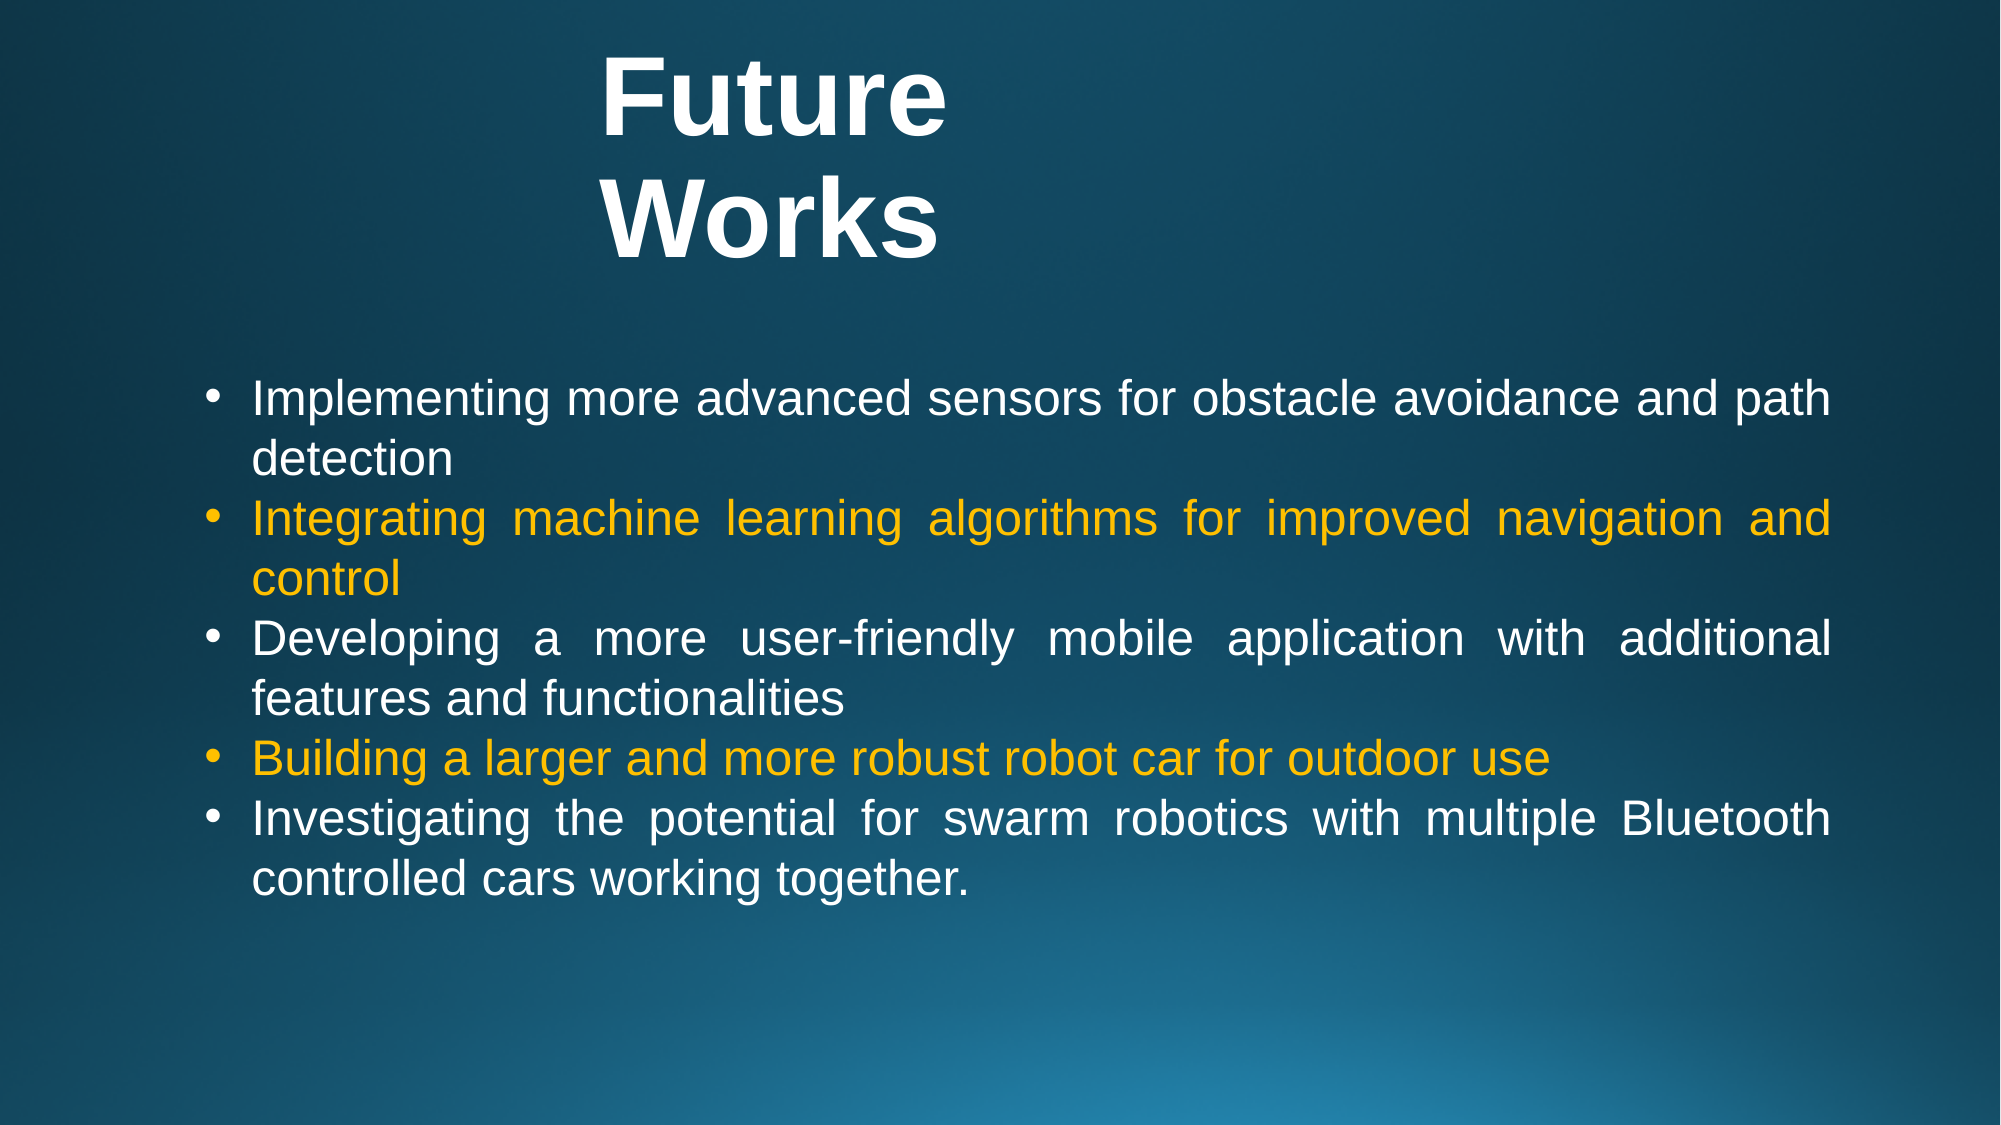

# Future Works
Implementing more advanced sensors for obstacle avoidance and path detection
Integrating machine learning algorithms for improved navigation and control
Developing a more user-friendly mobile application with additional features and functionalities
Building a larger and more robust robot car for outdoor use
Investigating the potential for swarm robotics with multiple Bluetooth controlled cars working together.